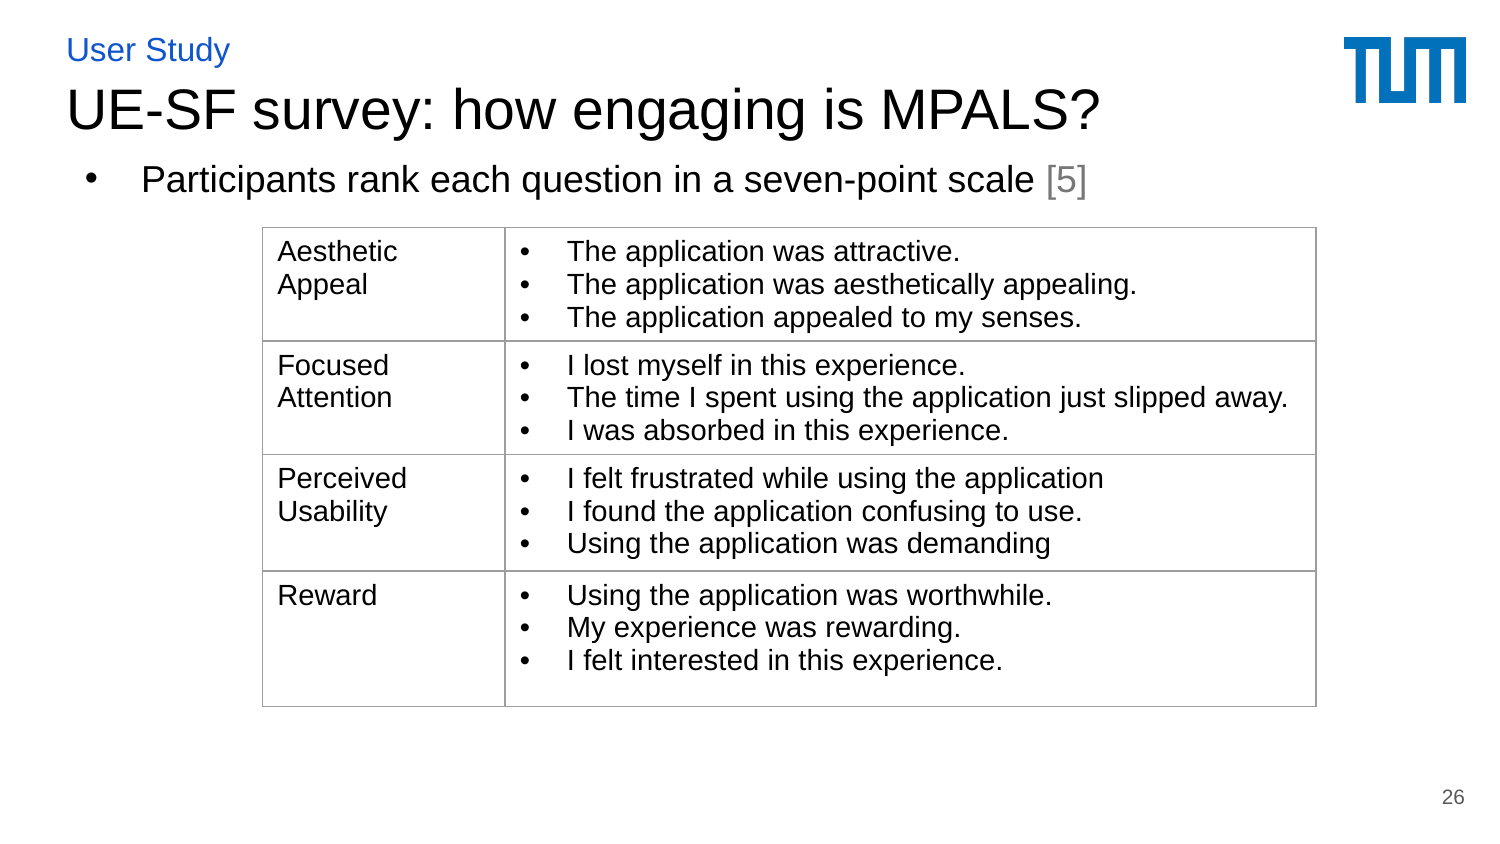

# User Study
UE-SF survey: how engaging is MPALS?
Participants rank each question in a seven-point scale [5]

| Aesthetic Appeal | The application was attractive. The application was aesthetically appealing. The application appealed to my senses. |
| --- | --- |
| Focused Attention | I lost myself in this experience. The time I spent using the application just slipped away. I was absorbed in this experience. |
| Perceived Usability | I felt frustrated while using the application I found the application confusing to use. Using the application was demanding |
| Reward | Using the application was worthwhile. My experience was rewarding. I felt interested in this experience. |
26